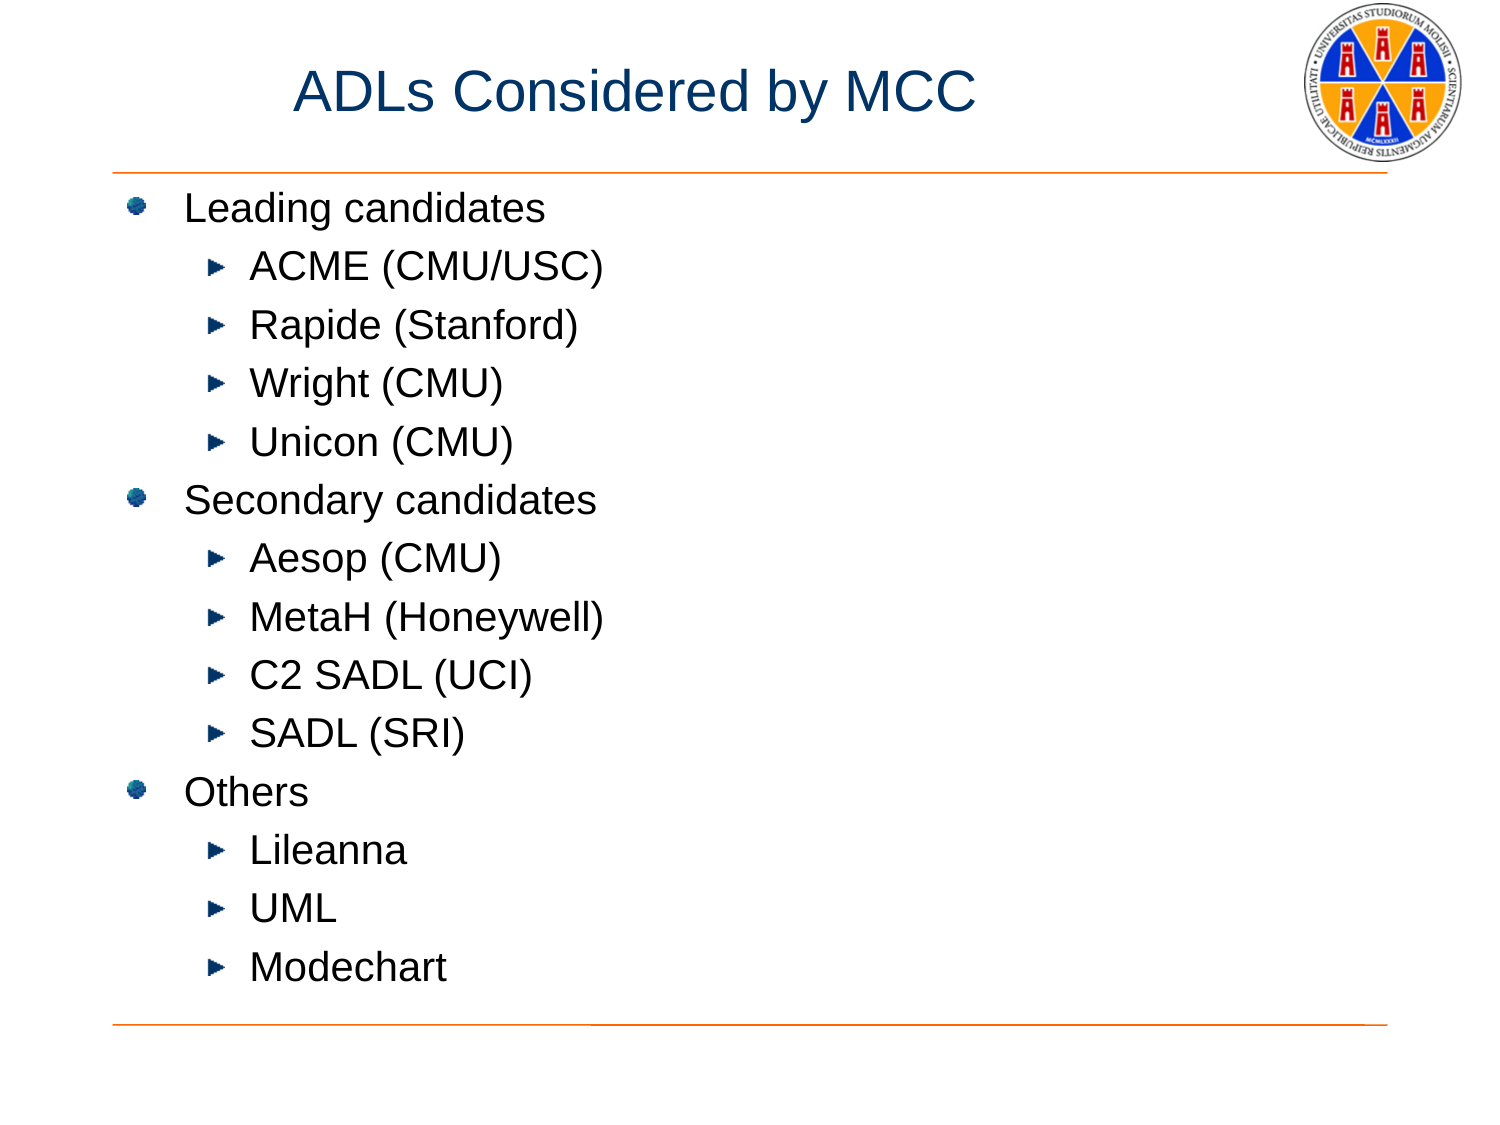

# ADLs Considered by MCC
Leading candidates
ACME (CMU/USC)
Rapide (Stanford)
Wright (CMU)
Unicon (CMU)
Secondary candidates
Aesop (CMU)
MetaH (Honeywell)
C2 SADL (UCI)
SADL (SRI)
Others
Lileanna
UML
Modechart